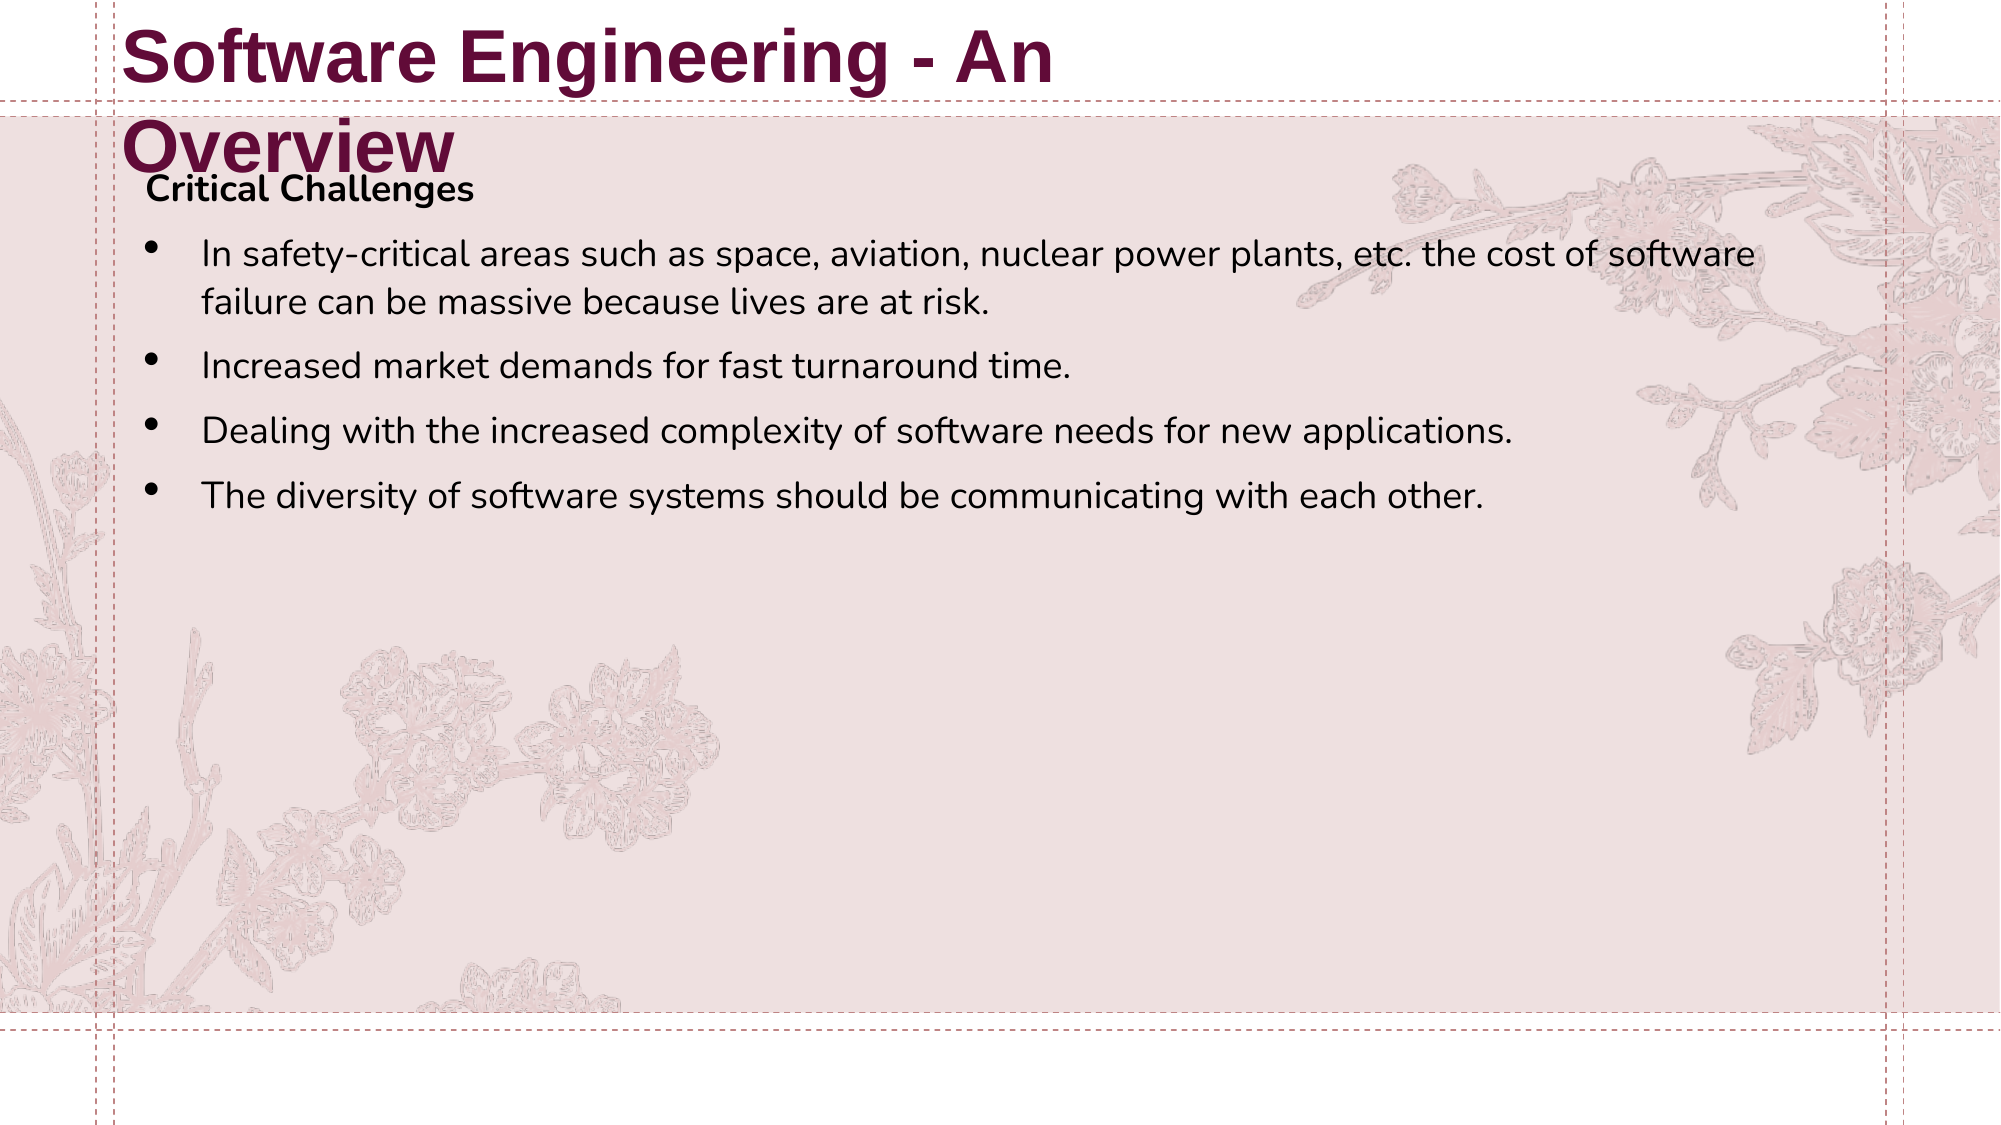

Software Engineering - An Overview
Critical Challenges
In safety-critical areas such as space, aviation, nuclear power plants, etc. the cost of software failure can be massive because lives are at risk.
Increased market demands for fast turnaround time.
Dealing with the increased complexity of software needs for new applications.
The diversity of software systems should be communicating with each other.